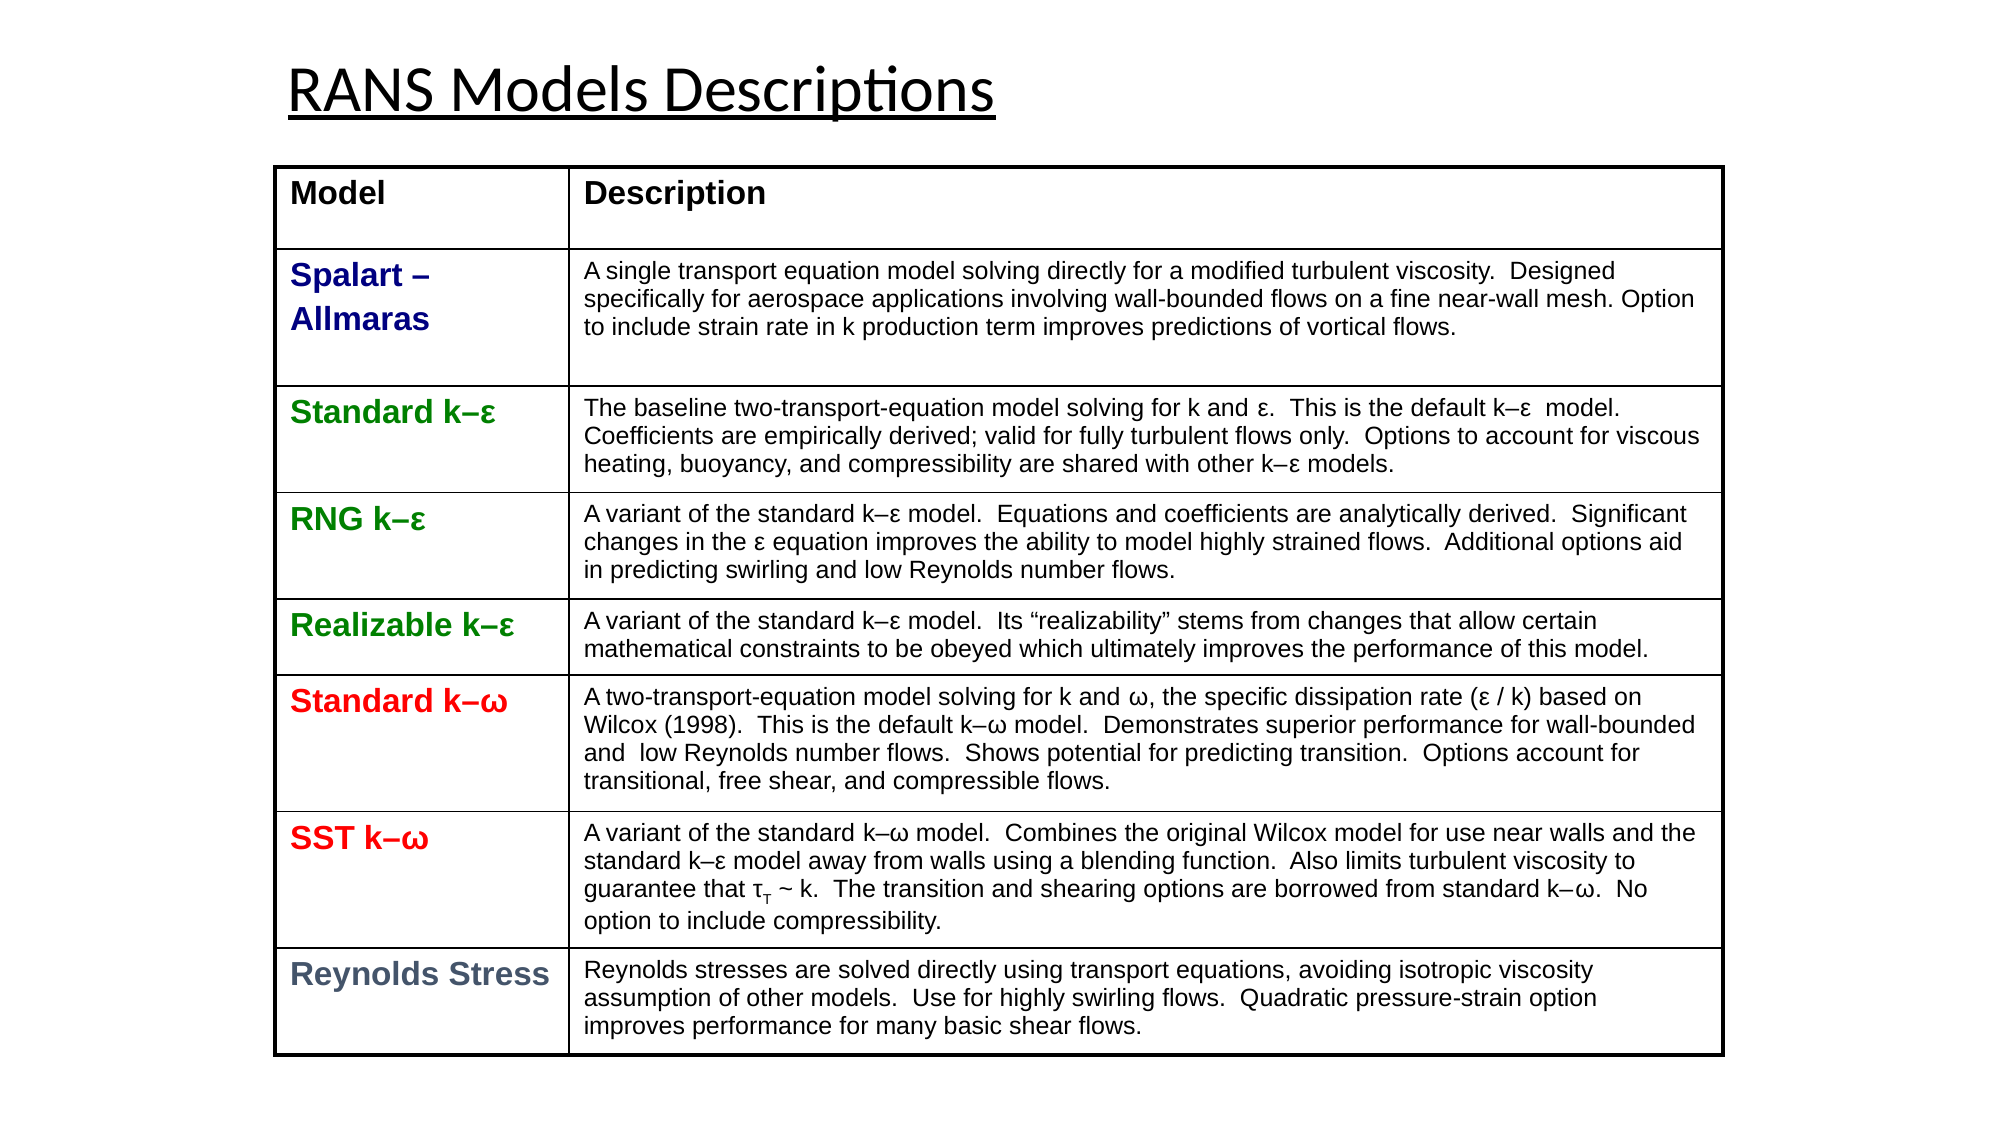

RANS Models Descriptions
| Model | Description |
| --- | --- |
| Spalart – Allmaras | A single transport equation model solving directly for a modified turbulent viscosity. Designed specifically for aerospace applications involving wall-bounded flows on a fine near-wall mesh. Option to include strain rate in k production term improves predictions of vortical flows. |
| Standard k–ε | The baseline two-transport-equation model solving for k and ε. This is the default k–ε model. Coefficients are empirically derived; valid for fully turbulent flows only. Options to account for viscous heating, buoyancy, and compressibility are shared with other k–ε models. |
| RNG k–ε | A variant of the standard k–ε model. Equations and coefficients are analytically derived. Significant changes in the ε equation improves the ability to model highly strained flows. Additional options aid in predicting swirling and low Reynolds number flows. |
| Realizable k–ε | A variant of the standard k–ε model. Its “realizability” stems from changes that allow certain mathematical constraints to be obeyed which ultimately improves the performance of this model. |
| Standard k–ω | A two-transport-equation model solving for k and ω, the specific dissipation rate (ε / k) based on Wilcox (1998). This is the default k–ω model. Demonstrates superior performance for wall-bounded and low Reynolds number flows. Shows potential for predicting transition. Options account for transitional, free shear, and compressible flows. |
| SST k–ω | A variant of the standard k–ω model. Combines the original Wilcox model for use near walls and the standard k–ε model away from walls using a blending function. Also limits turbulent viscosity to guarantee that τT ~ k. The transition and shearing options are borrowed from standard k–ω. No option to include compressibility. |
| Reynolds Stress | Reynolds stresses are solved directly using transport equations, avoiding isotropic viscosity assumption of other models. Use for highly swirling flows. Quadratic pressure-strain option improves performance for many basic shear flows. |